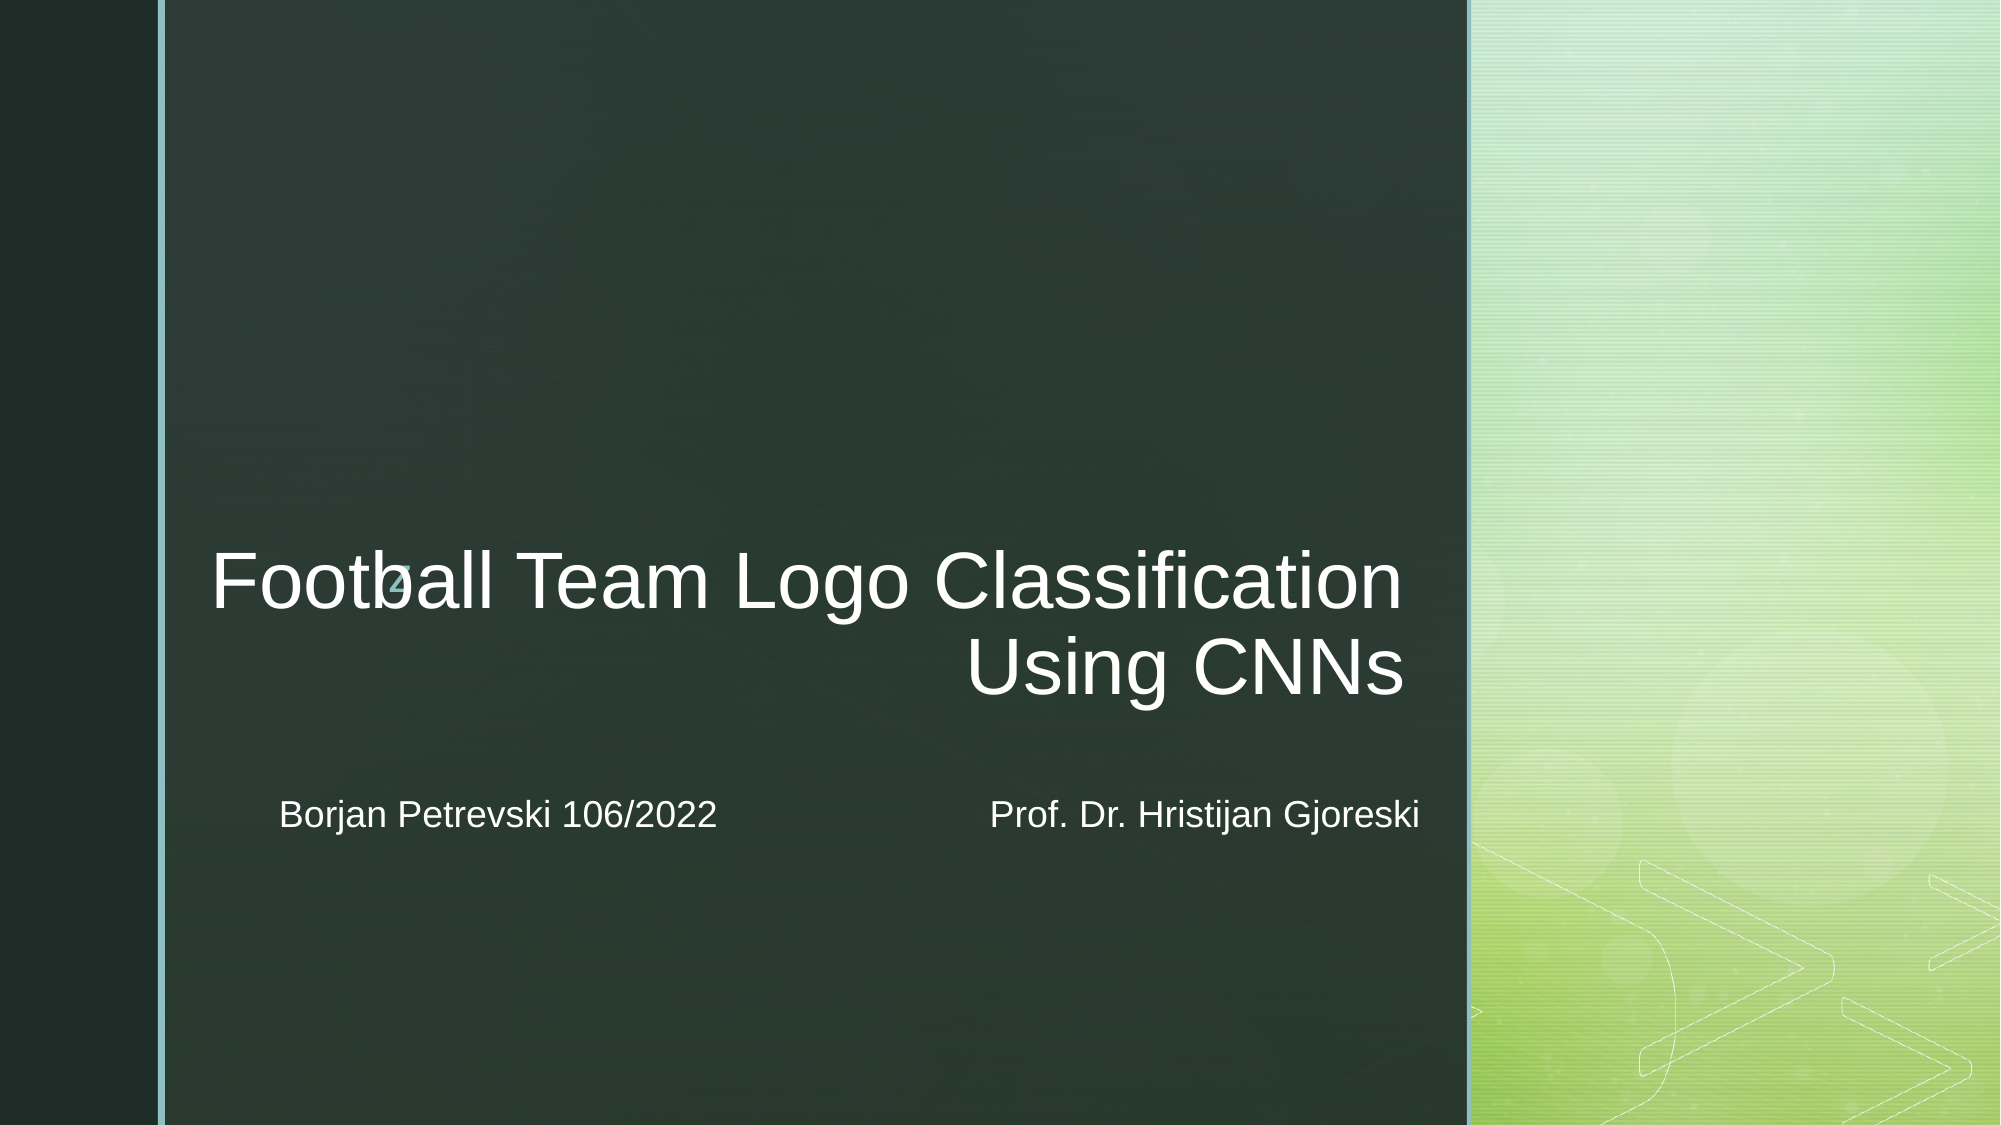

# Football Team Logo Classification Using CNNs
Borjan Petrevski 106/2022                          Prof. Dr. Hristijan Gjoreski